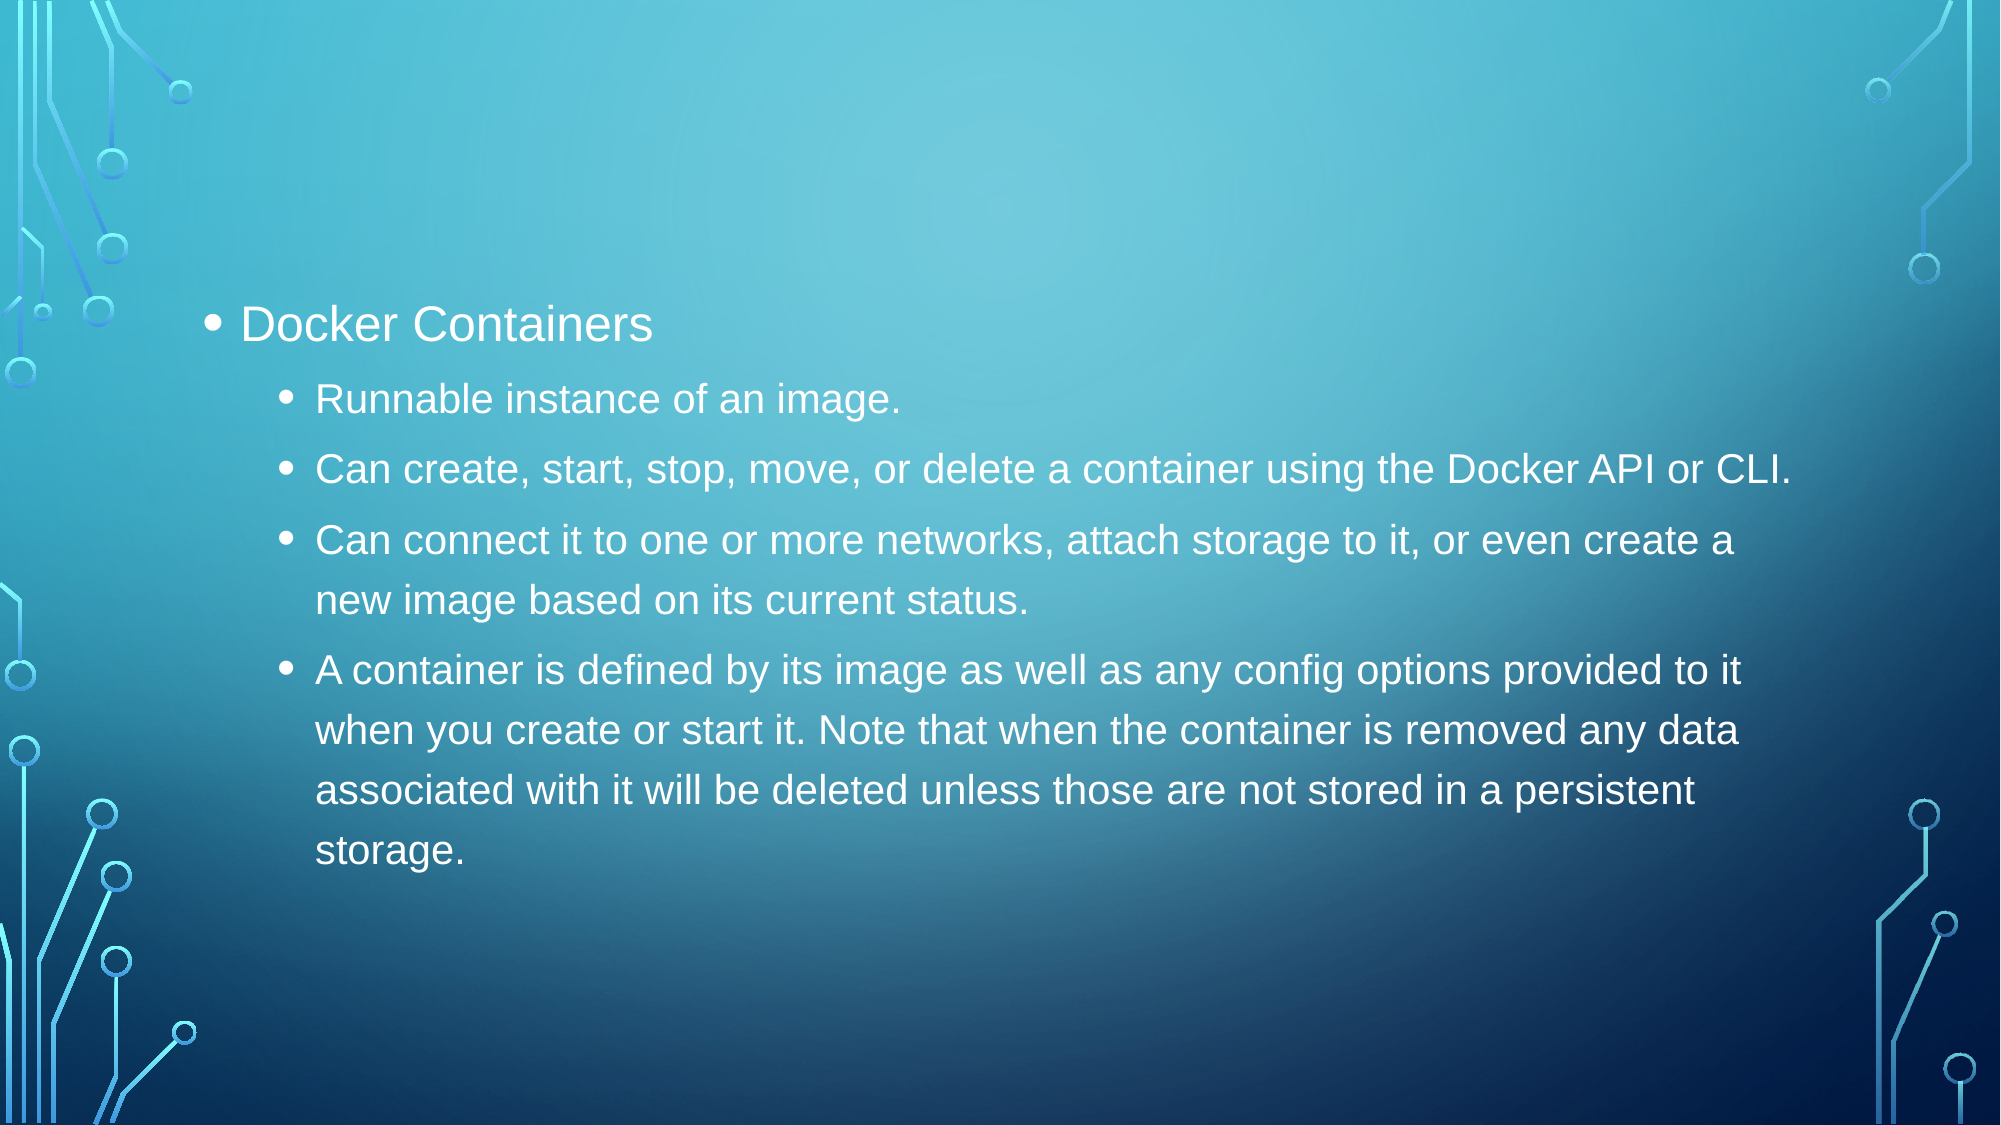

Docker Containers
Runnable instance of an image.
Can create, start, stop, move, or delete a container using the Docker API or CLI.
Can connect it to one or more networks, attach storage to it, or even create a new image based on its current status.
A container is defined by its image as well as any config options provided to it when you create or start it. Note that when the container is removed any data associated with it will be deleted unless those are not stored in a persistent storage.